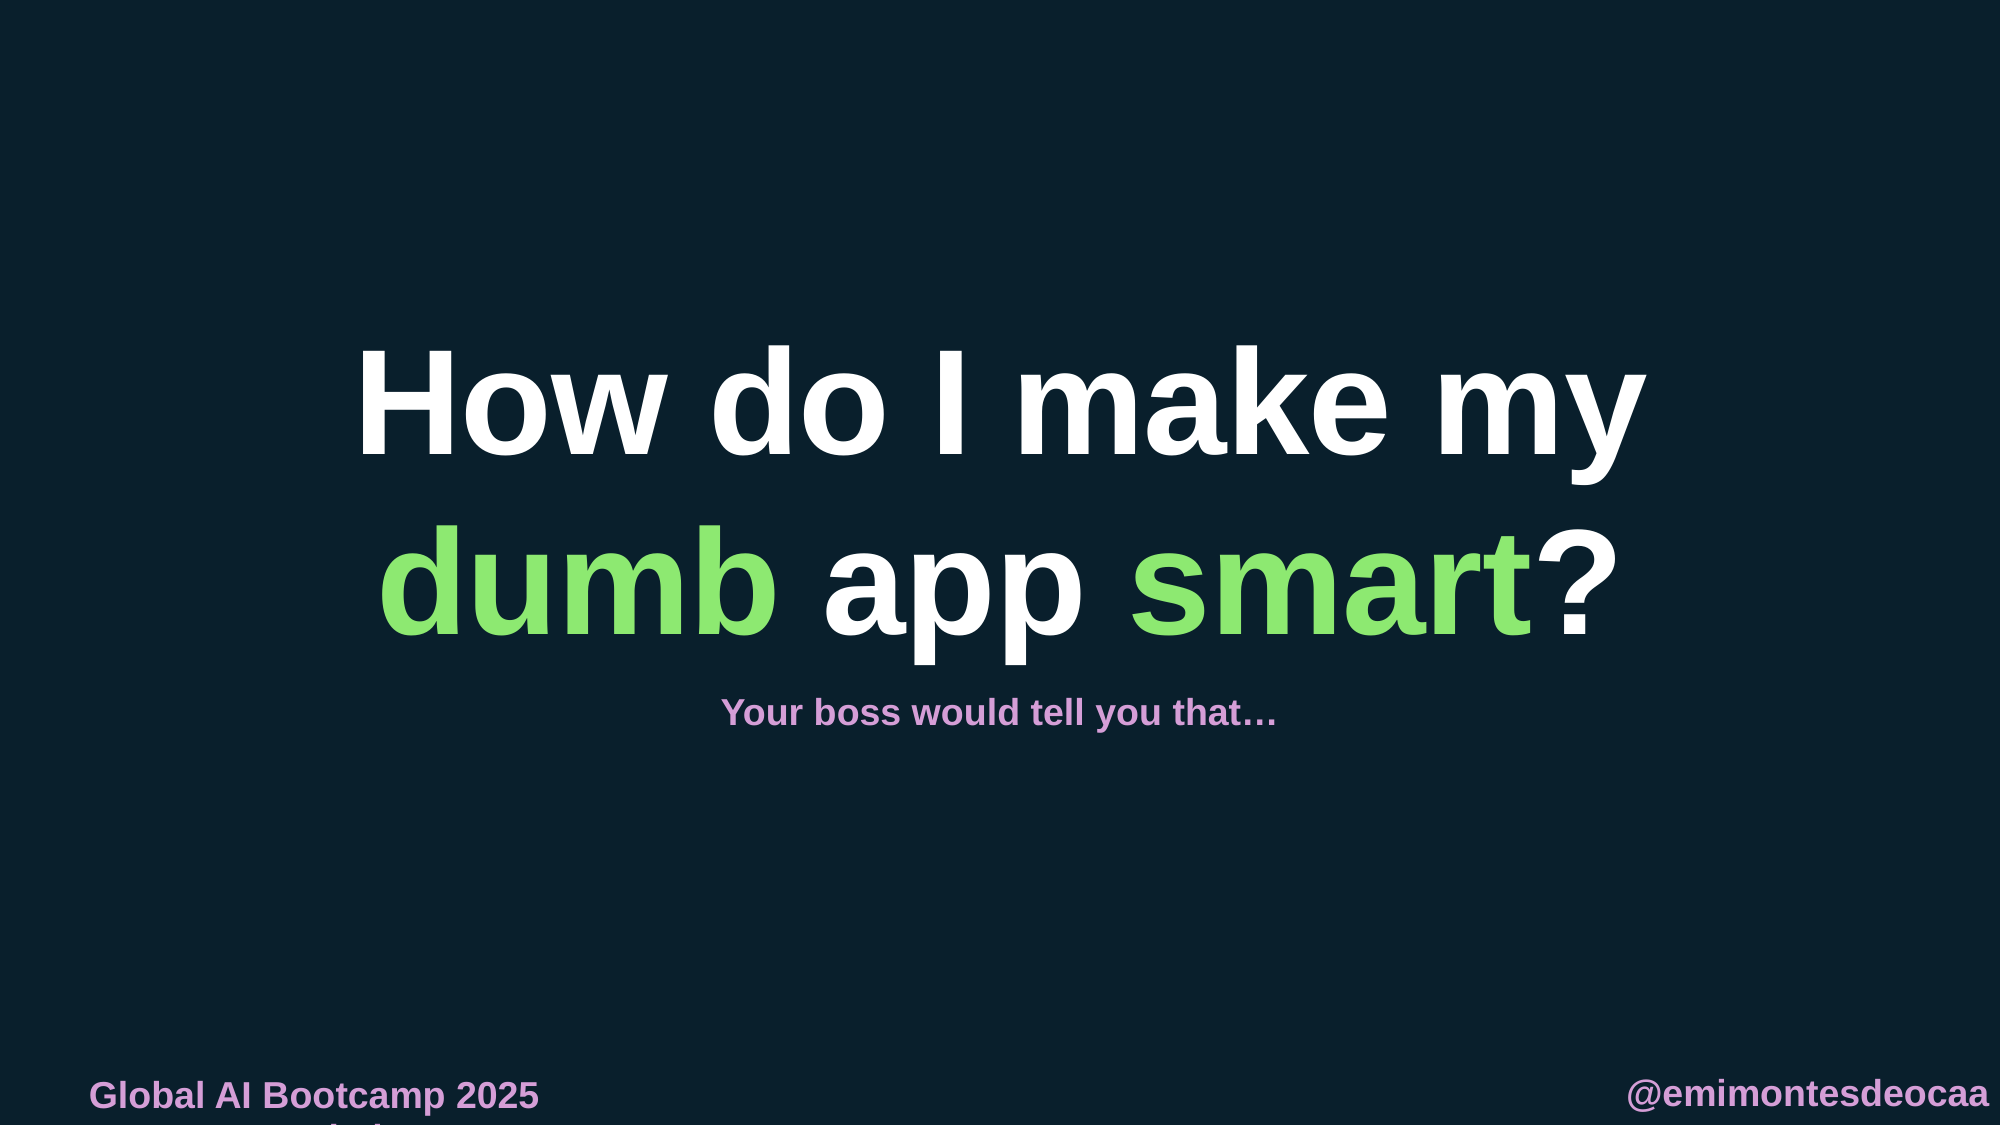

# How do I make my dumb app smart?
Your boss would tell you that…
@emimontesdeocaa
Global AI Bootcamp 2025 Bangkok